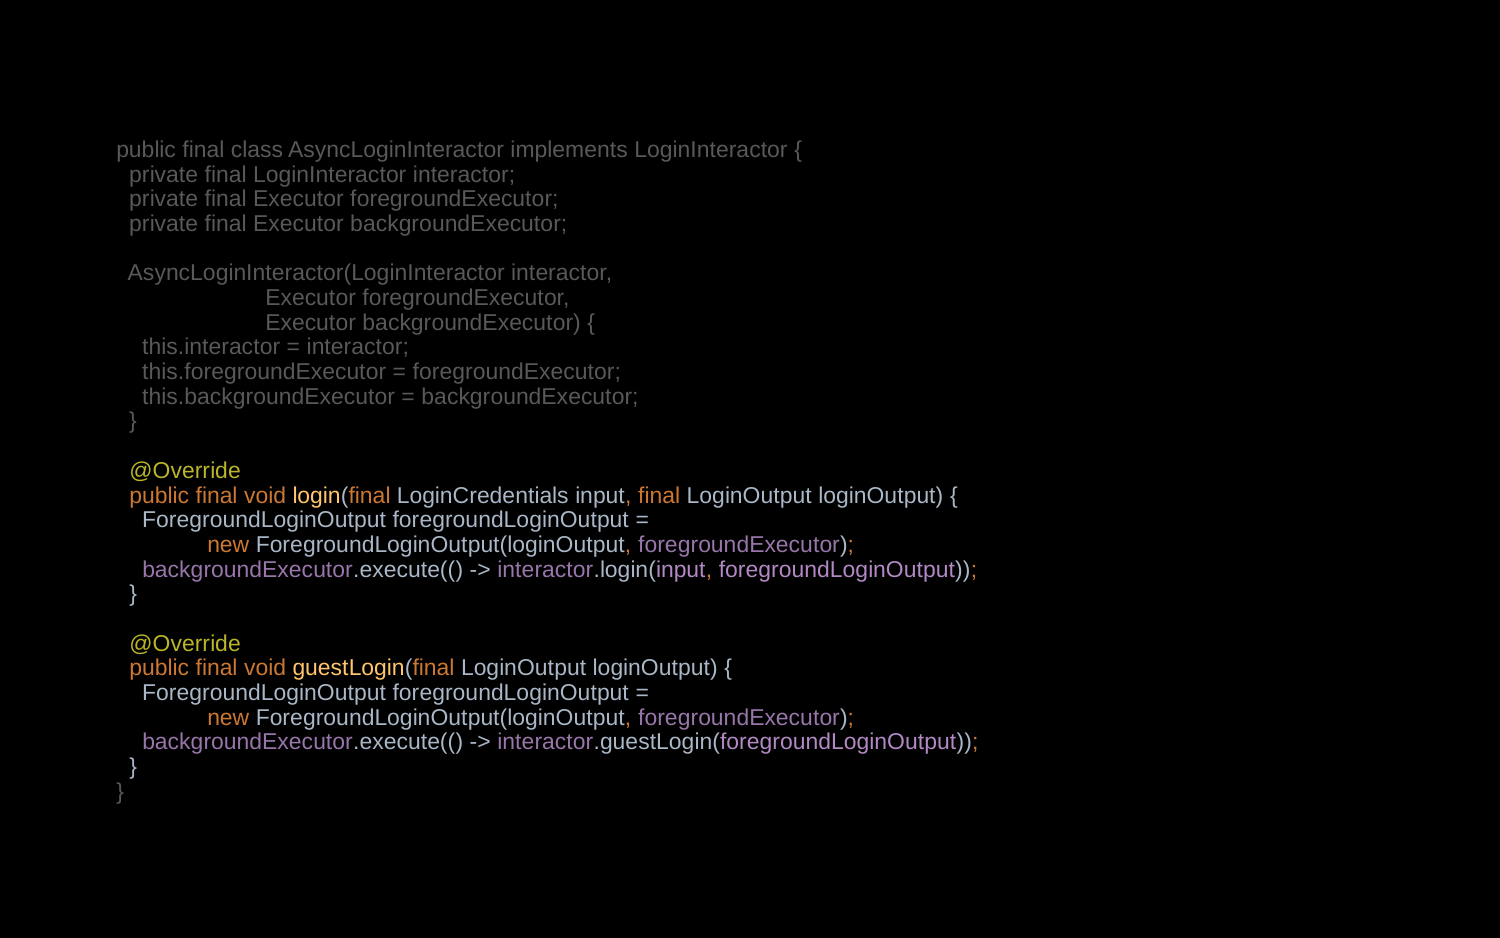

# public final class AsyncLoginInteractor implements LoginInteractor { private final LoginInteractor interactor; private final Executor foregroundExecutor; private final Executor backgroundExecutor; AsyncLoginInteractor(LoginInteractor interactor, Executor foregroundExecutor, Executor backgroundExecutor) { this.interactor = interactor; this.foregroundExecutor = foregroundExecutor; this.backgroundExecutor = backgroundExecutor; } @Override public final void login(final LoginCredentials input, final LoginOutput loginOutput) { ForegroundLoginOutput foregroundLoginOutput = new ForegroundLoginOutput(loginOutput, foregroundExecutor); backgroundExecutor.execute(() -> interactor.login(input, foregroundLoginOutput)); } @Override public final void guestLogin(final LoginOutput loginOutput) { ForegroundLoginOutput foregroundLoginOutput = new ForegroundLoginOutput(loginOutput, foregroundExecutor); backgroundExecutor.execute(() -> interactor.guestLogin(foregroundLoginOutput)); } }